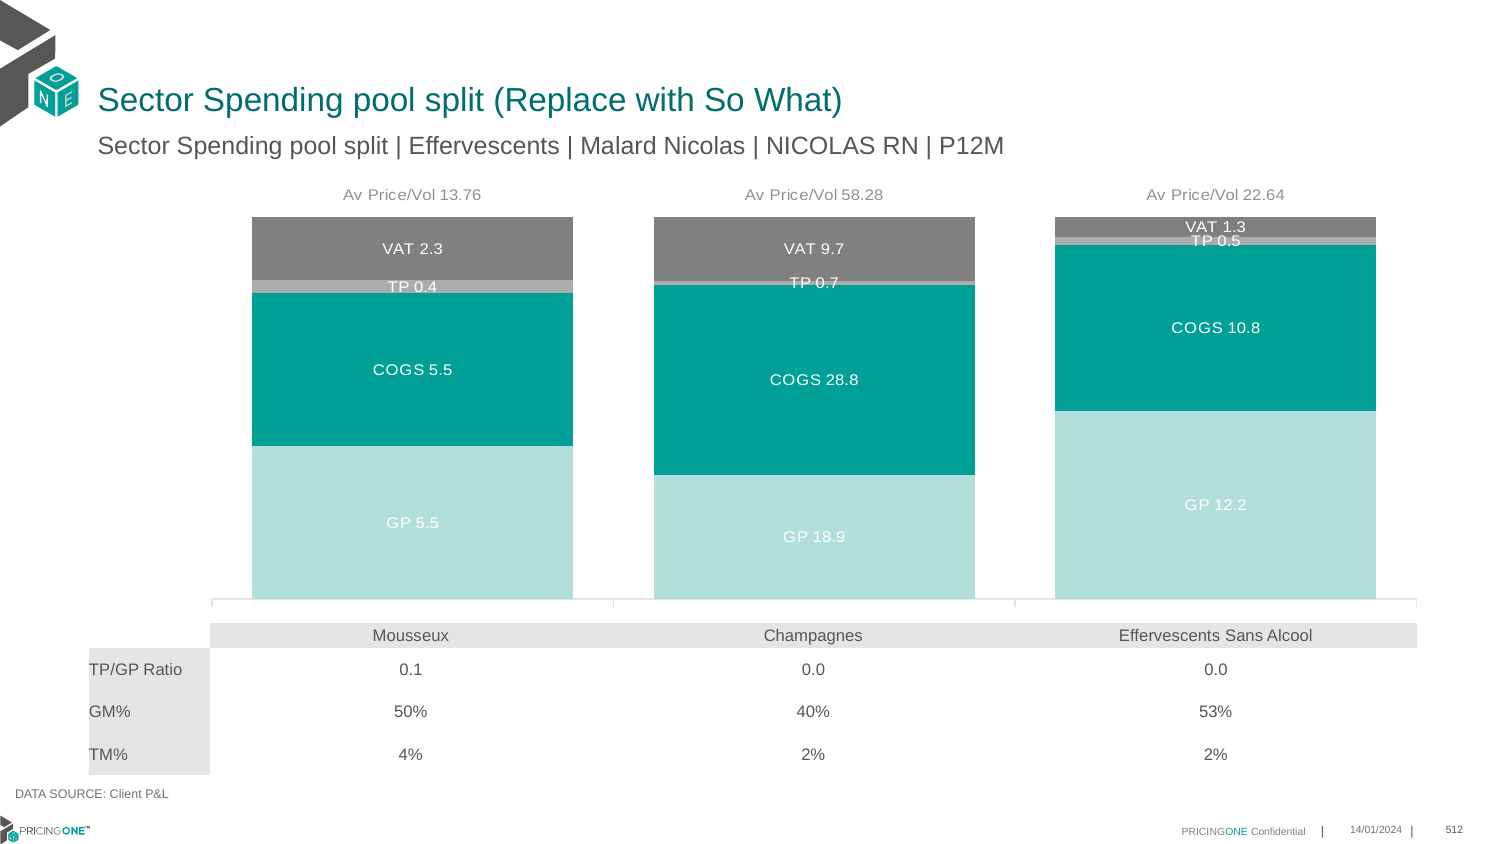

# Sector Spending pool split (Replace with So What)
Sector Spending pool split | Effervescents | Malard Nicolas | NICOLAS RN | P12M

### Chart

| Category | GP | COGS | TP | VAT |
|---|---|---|---|---|
| Av Price/Vol 13.76 | 5.4706 | 5.5137 | 0.4435 | 2.288710794498859 |
| Av Price/Vol 58.28 | 18.8708 | 28.8288 | 0.6787 | 9.696426986777658 |
| Av Price/Vol 22.64 | 12.2394 | 10.8397 | 0.5225 | 1.298780914034871 |
|  | Mousseux | Champagnes | Effervescents Sans Alcool |
| --- | --- | --- | --- |
| TP/GP Ratio | 0.1 | 0.0 | 0.0 |
| GM% | 50% | 40% | 53% |
| TM% | 4% | 2% | 2% |
DATA SOURCE: Client P&L

14/01/2024
512